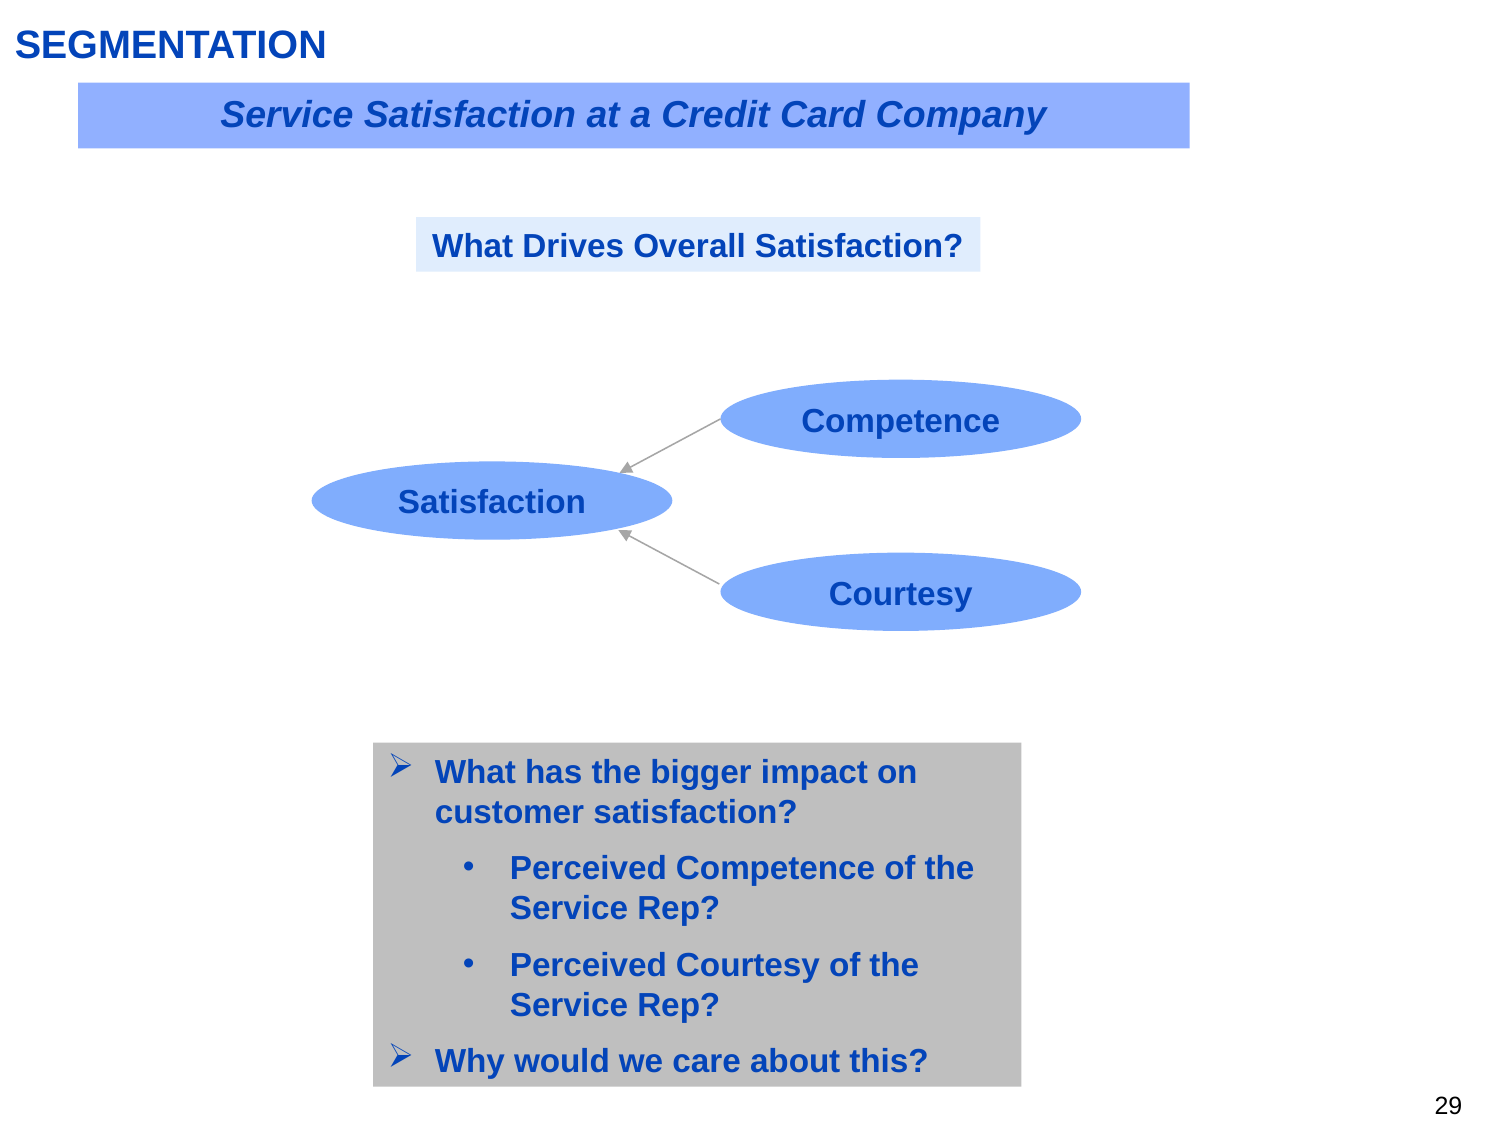

# SEGMENTATION
Service Satisfaction at a Credit Card Company
What Drives Overall Satisfaction?
Competence
Satisfaction
Courtesy
What has the bigger impact on customer satisfaction?
Perceived Competence of the Service Rep?
Perceived Courtesy of the Service Rep?
Why would we care about this?
29